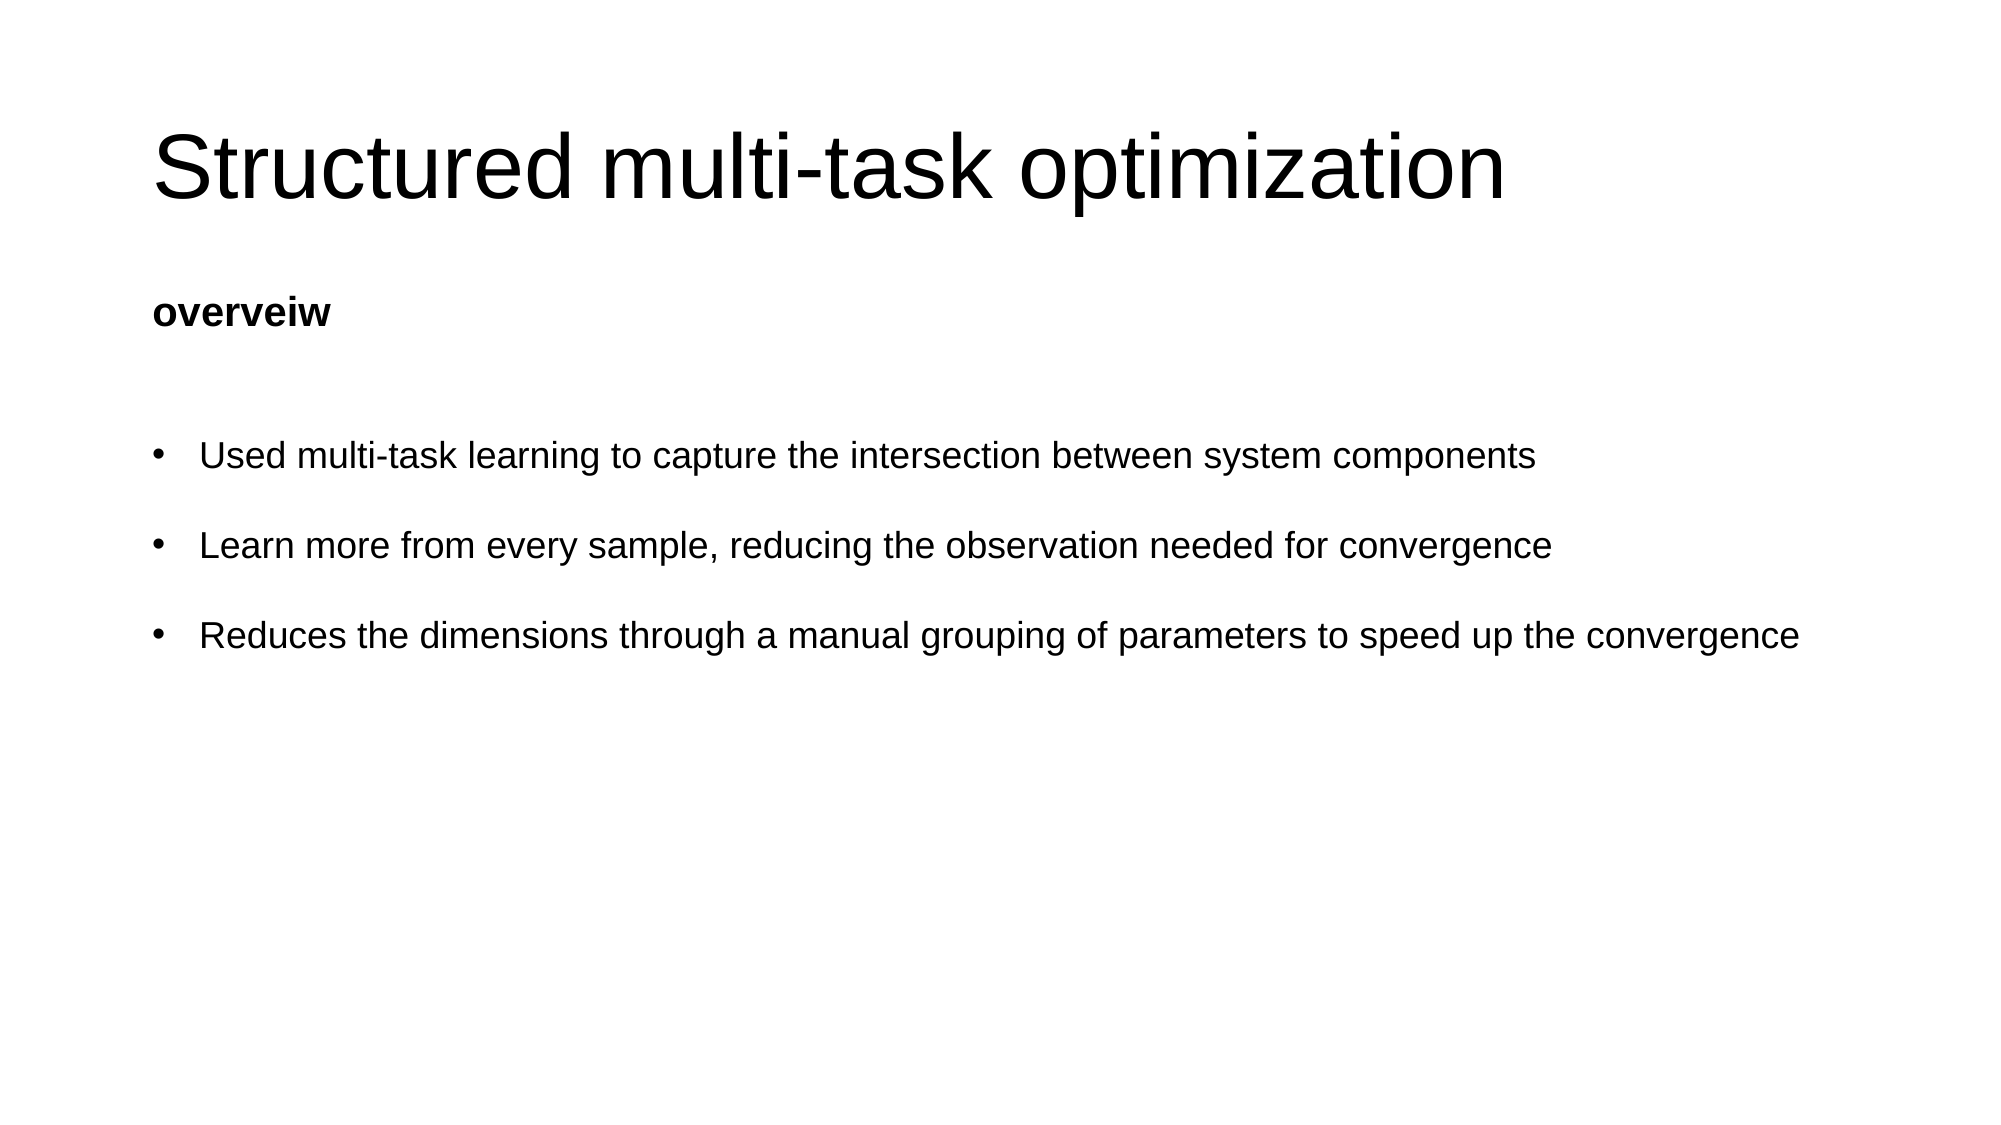

# Structured multi-task optimization
overveiw
Used multi-task learning to capture the intersection between system components
Learn more from every sample, reducing the observation needed for convergence
Reduces the dimensions through a manual grouping of parameters to speed up the convergence